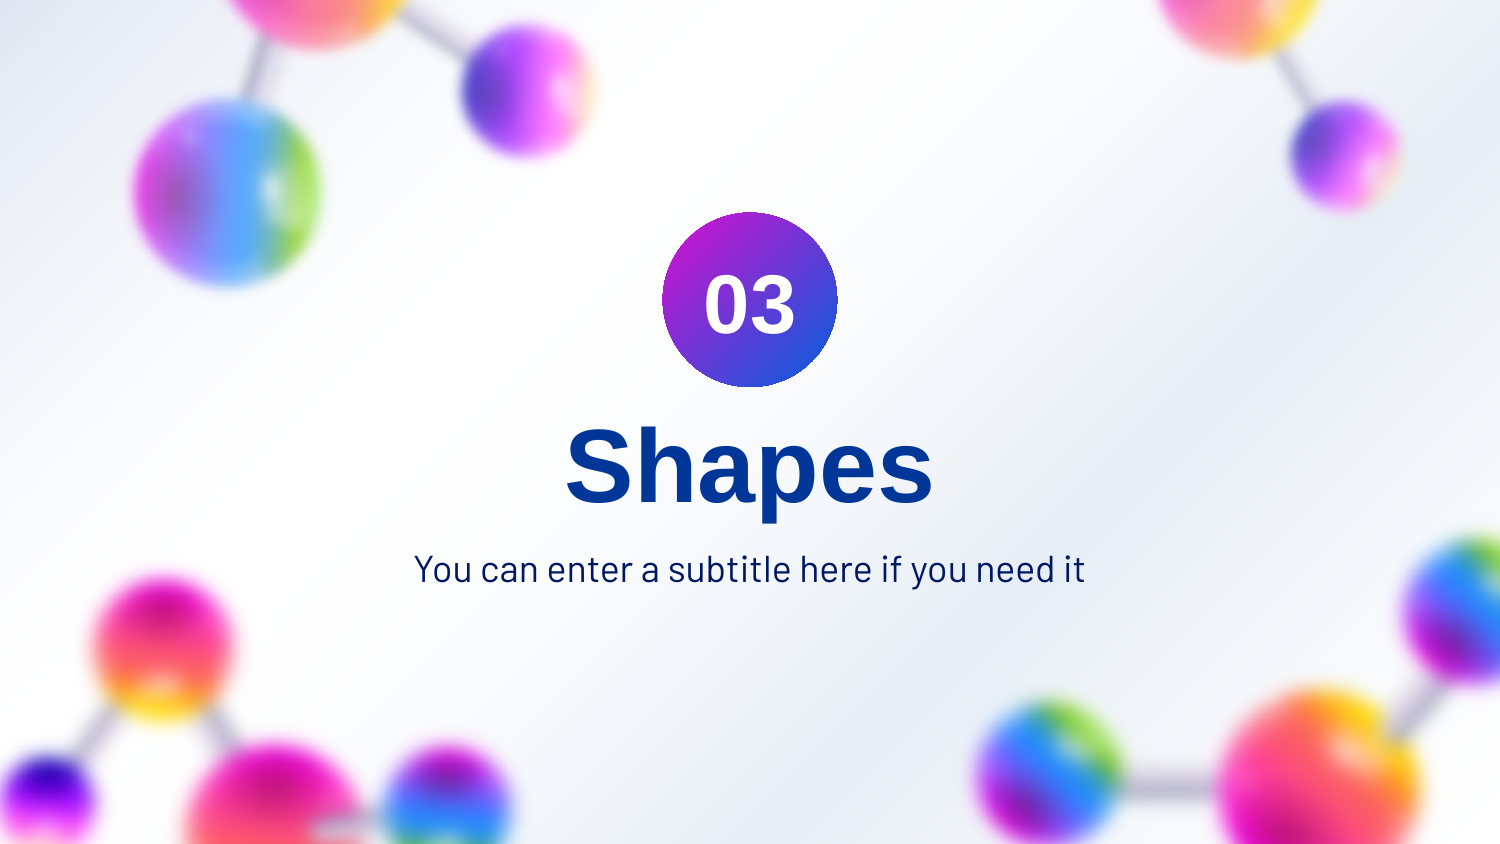

03
# Shapes
You can enter a subtitle here if you need it